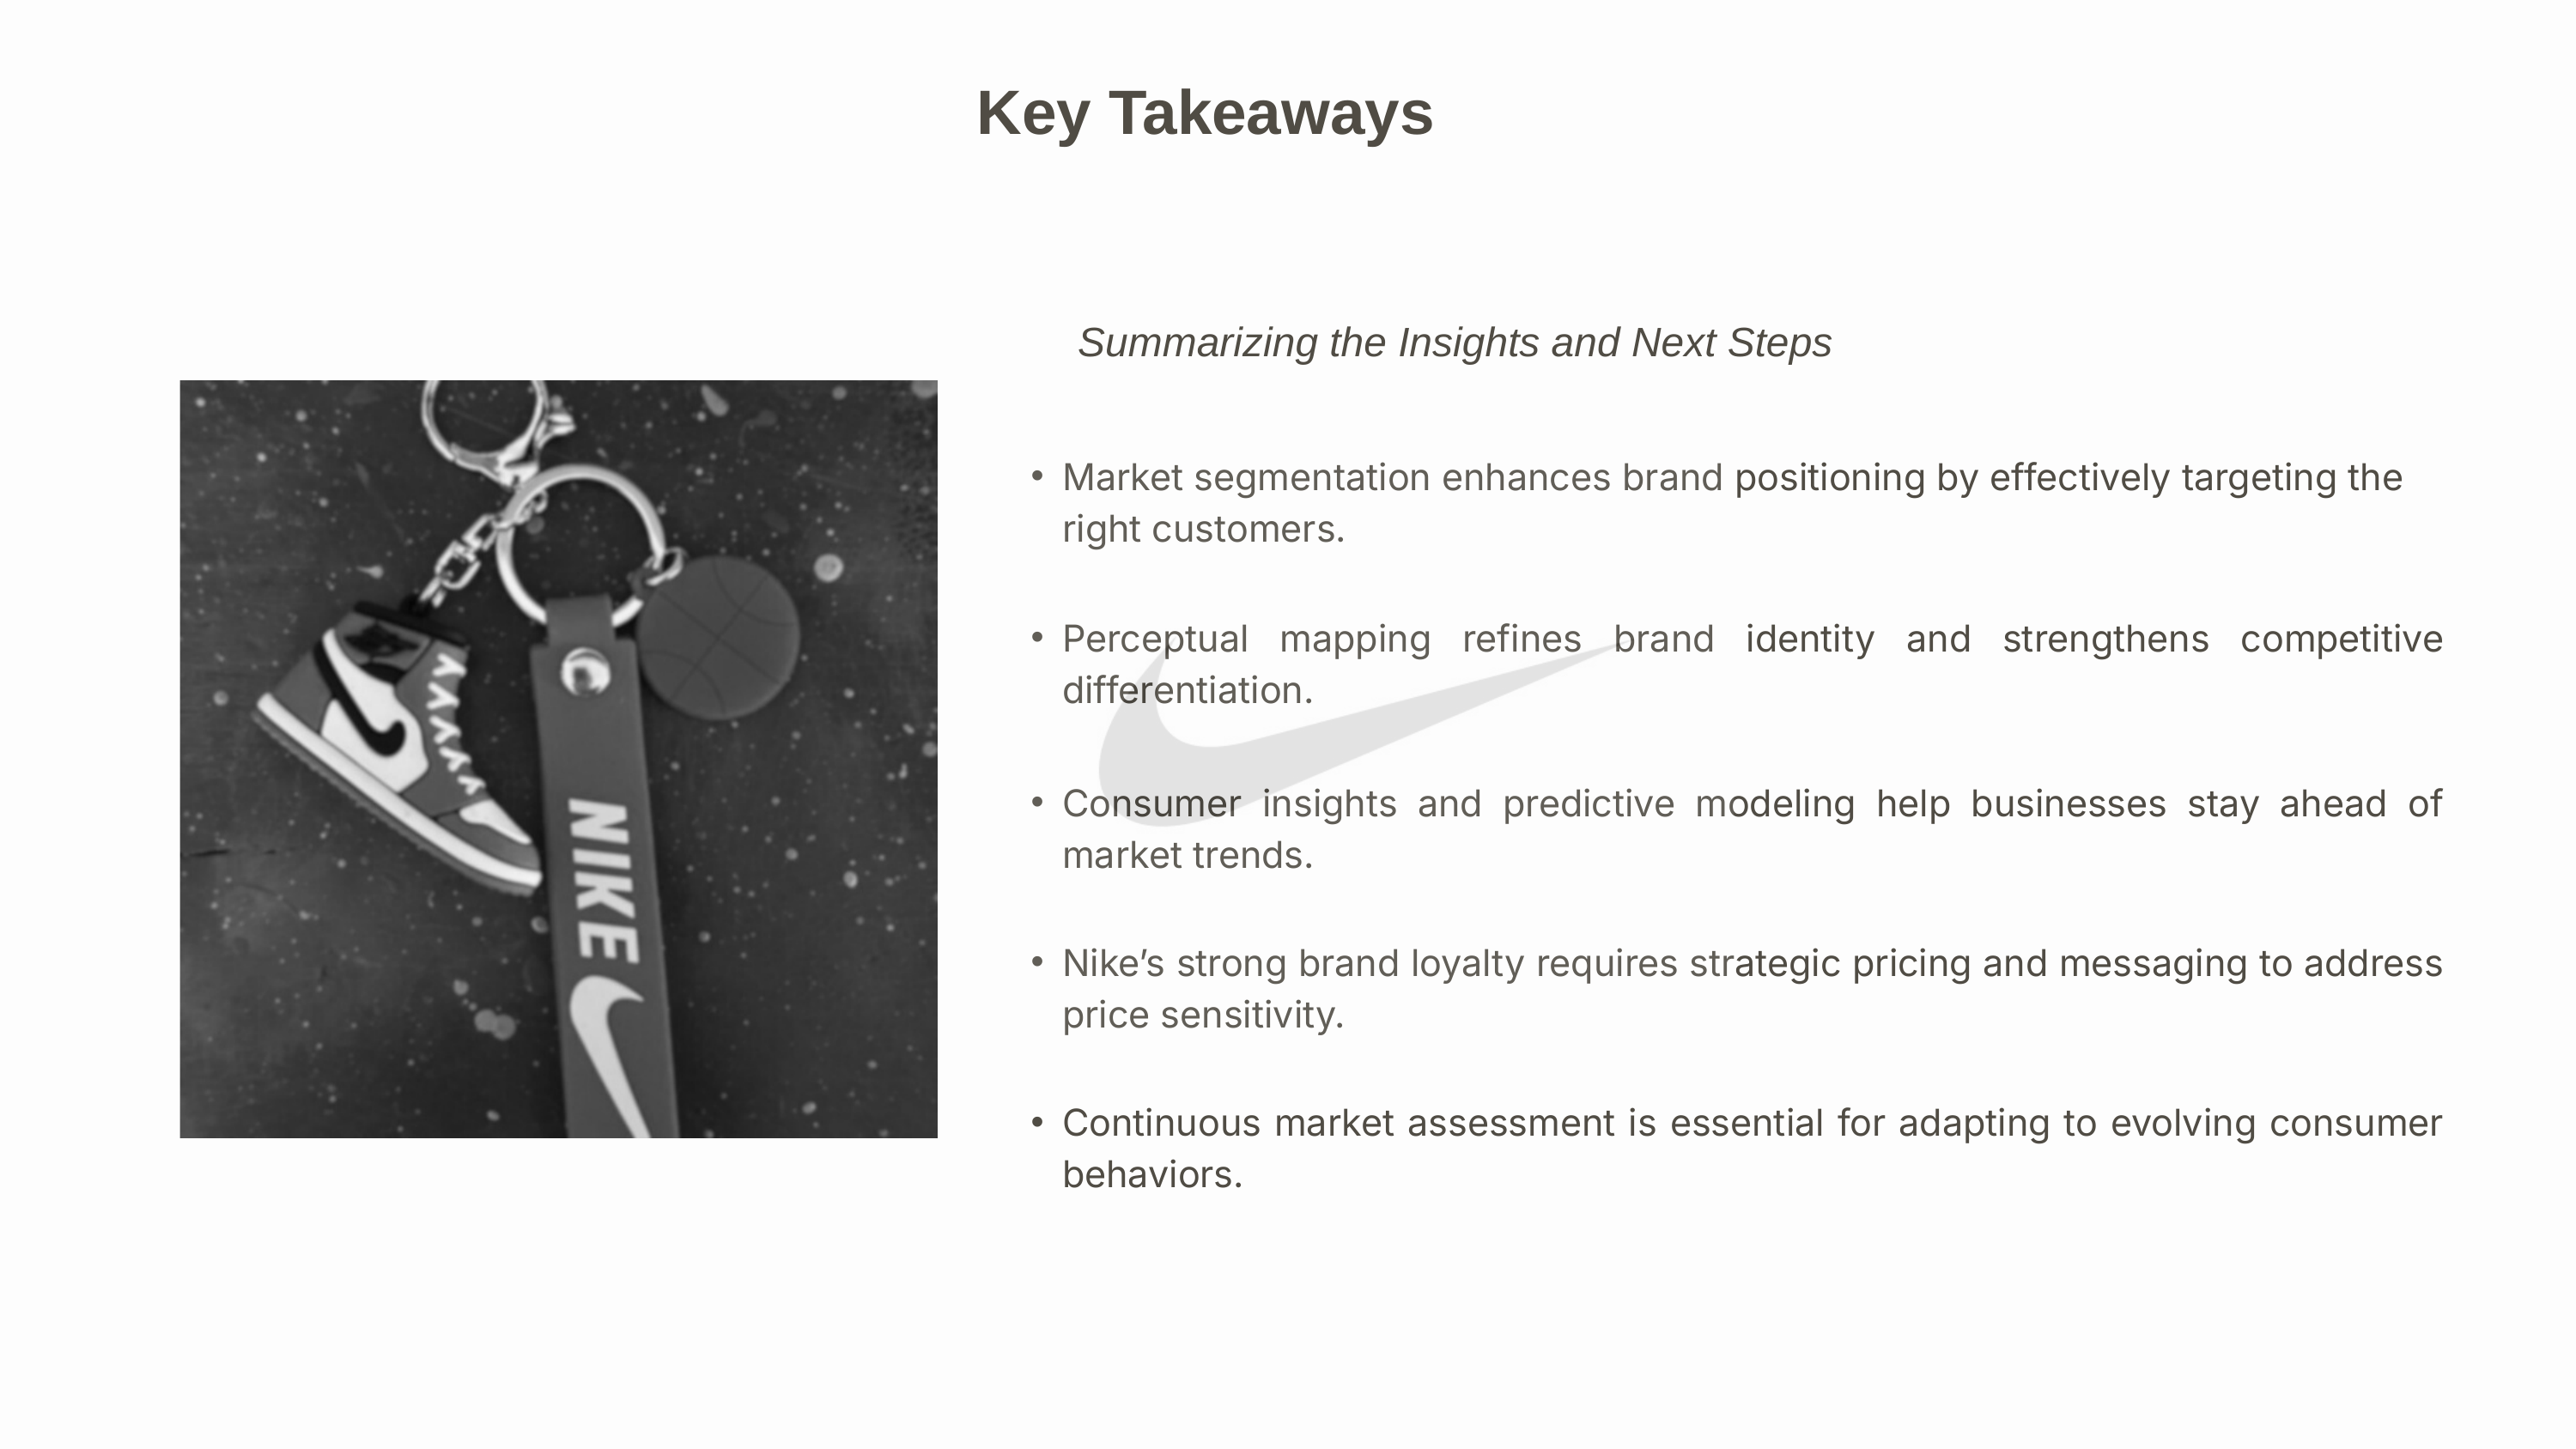

Key Takeaways
Summarizing the Insights and Next Steps

Market segmentation enhances brand positioning by effectively targeting the right customers.

Perceptual mapping refines brand identity and strengthens competitive differentiation.

Consumer insights and predictive modeling help businesses stay ahead of market trends.

Nike’s strong brand loyalty requires strategic pricing and messaging to address price sensitivity.

Continuous market assessment is essential for adapting to evolving consumer behaviors.